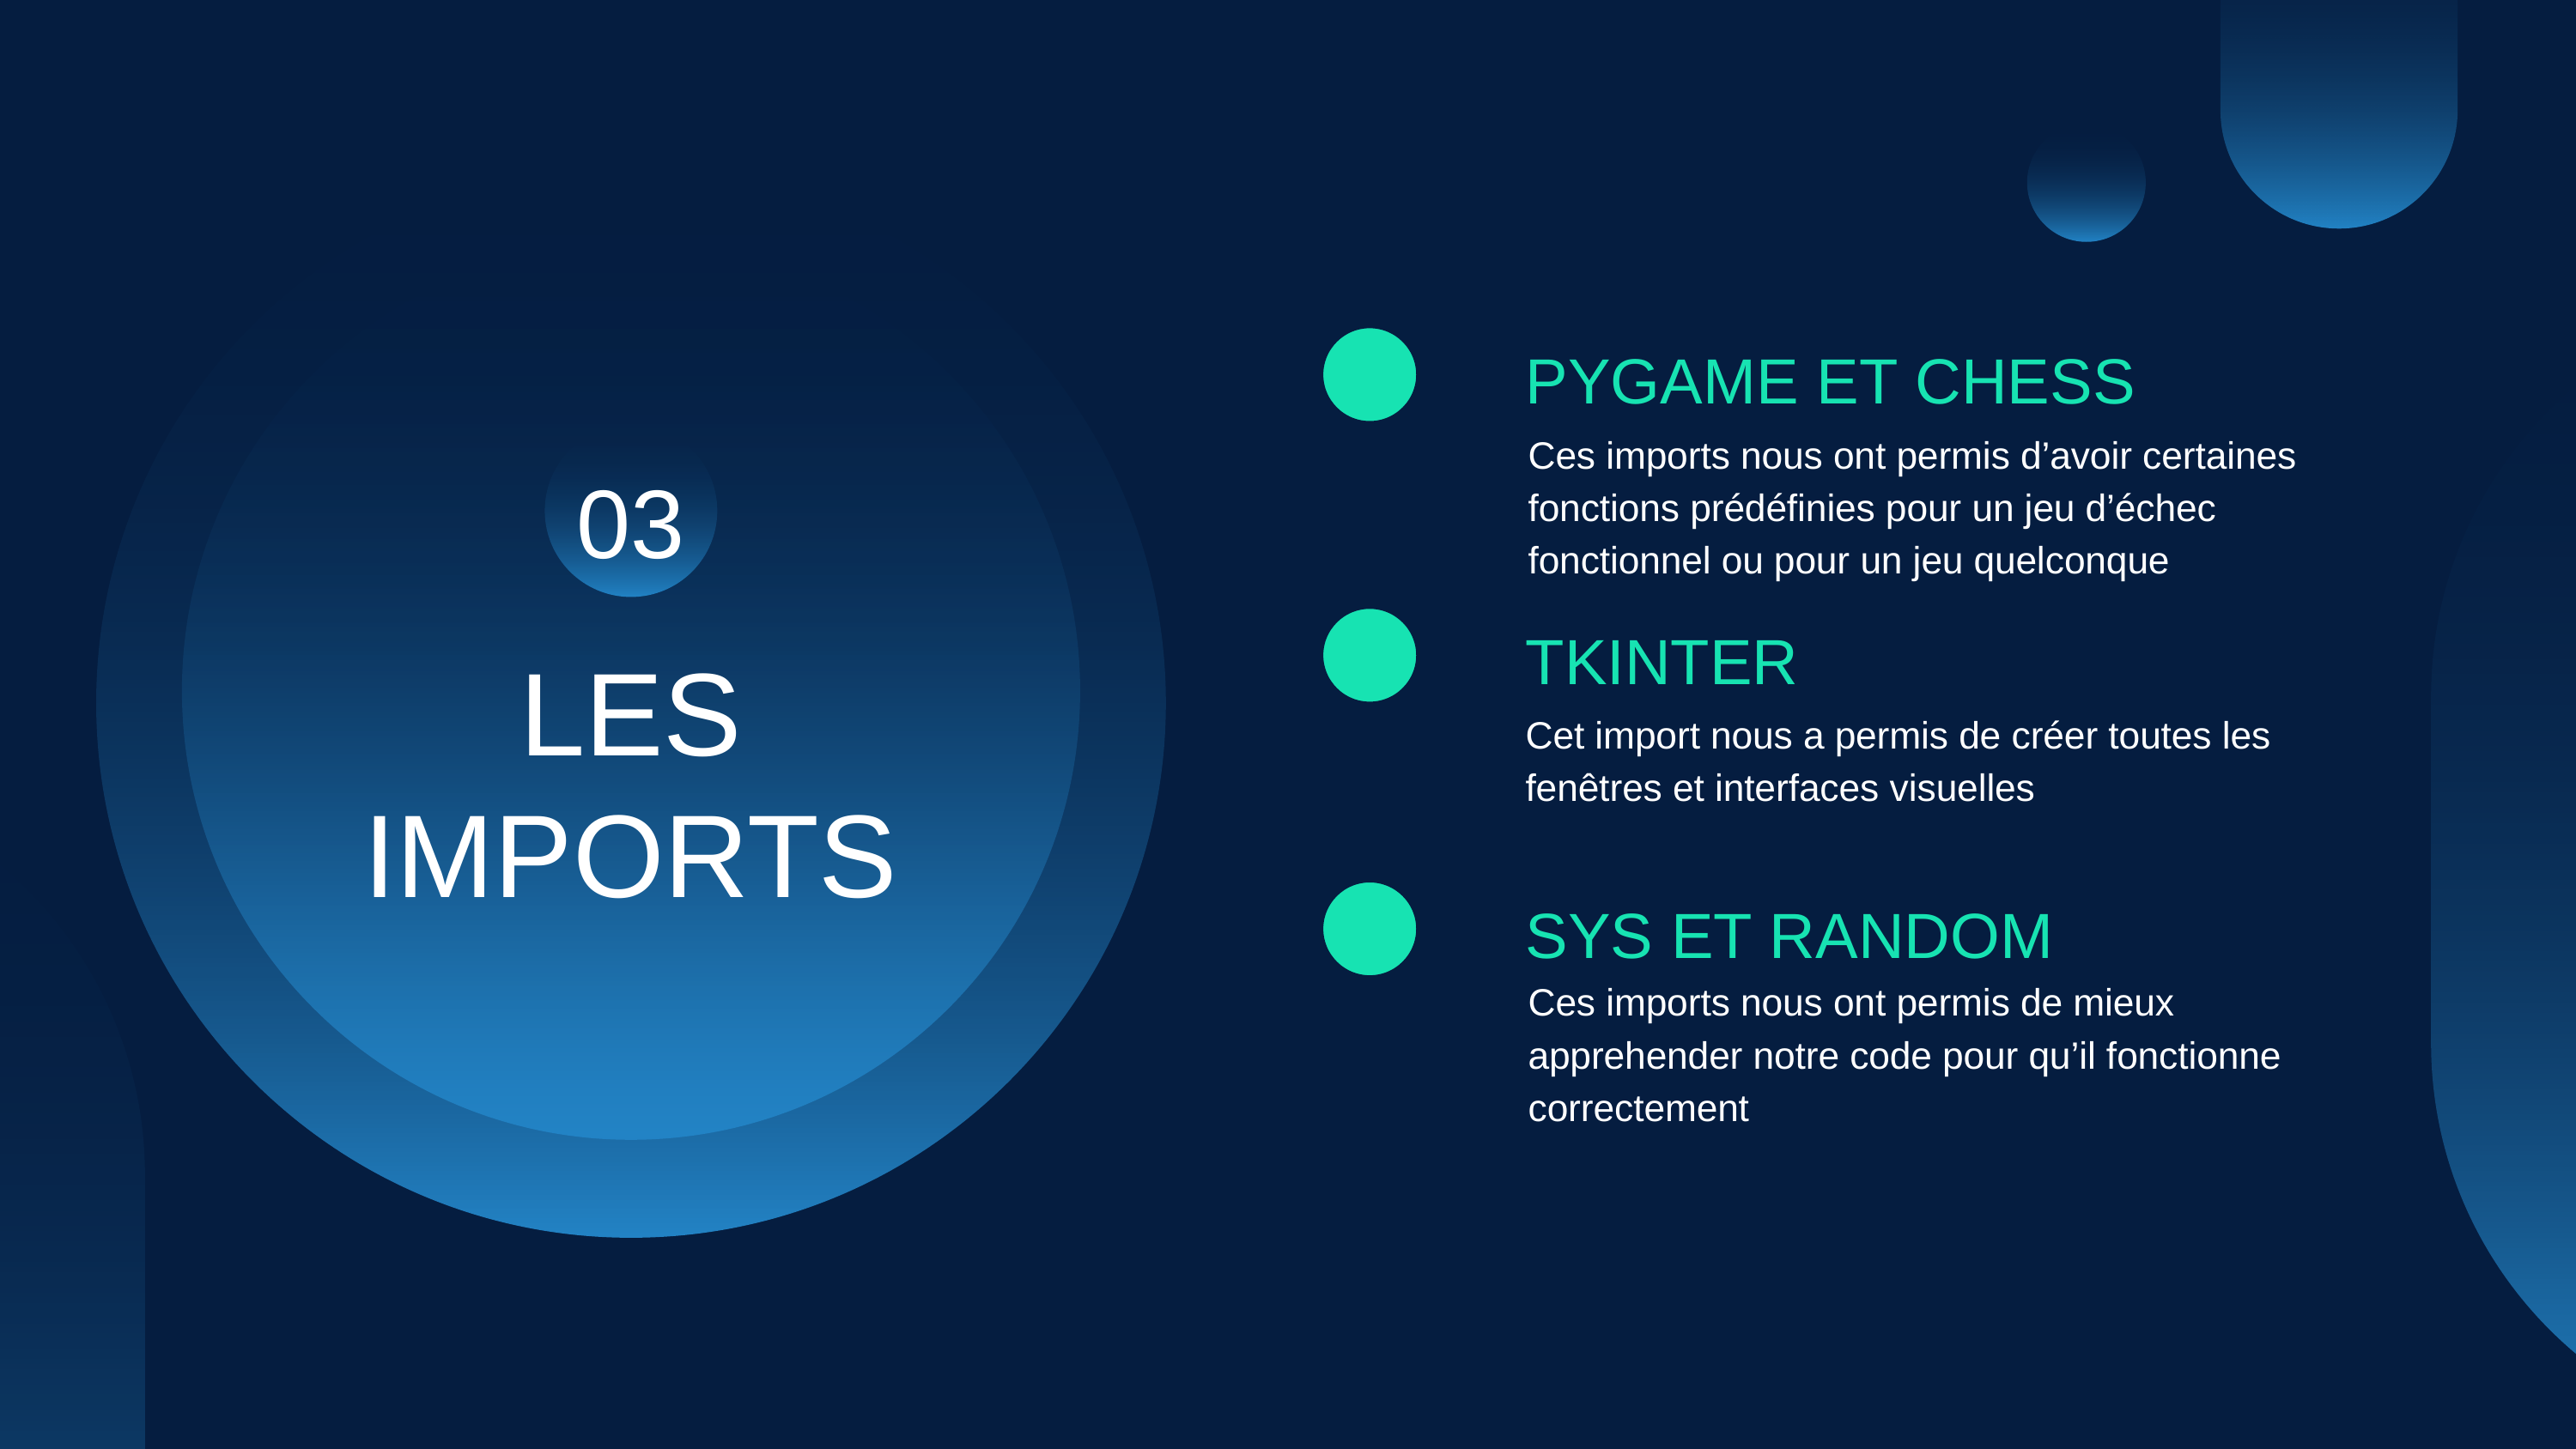

PYGAME ET CHESS
Ces imports nous ont permis d’avoir certaines fonctions prédéfinies pour un jeu d’échec fonctionnel ou pour un jeu quelconque

03

TKINTER
LES IMPORTS
Cet import nous a permis de créer toutes les fenêtres et interfaces visuelles

SYS ET RANDOM
Ces imports nous ont permis de mieux apprehender notre code pour qu’il fonctionne correctement